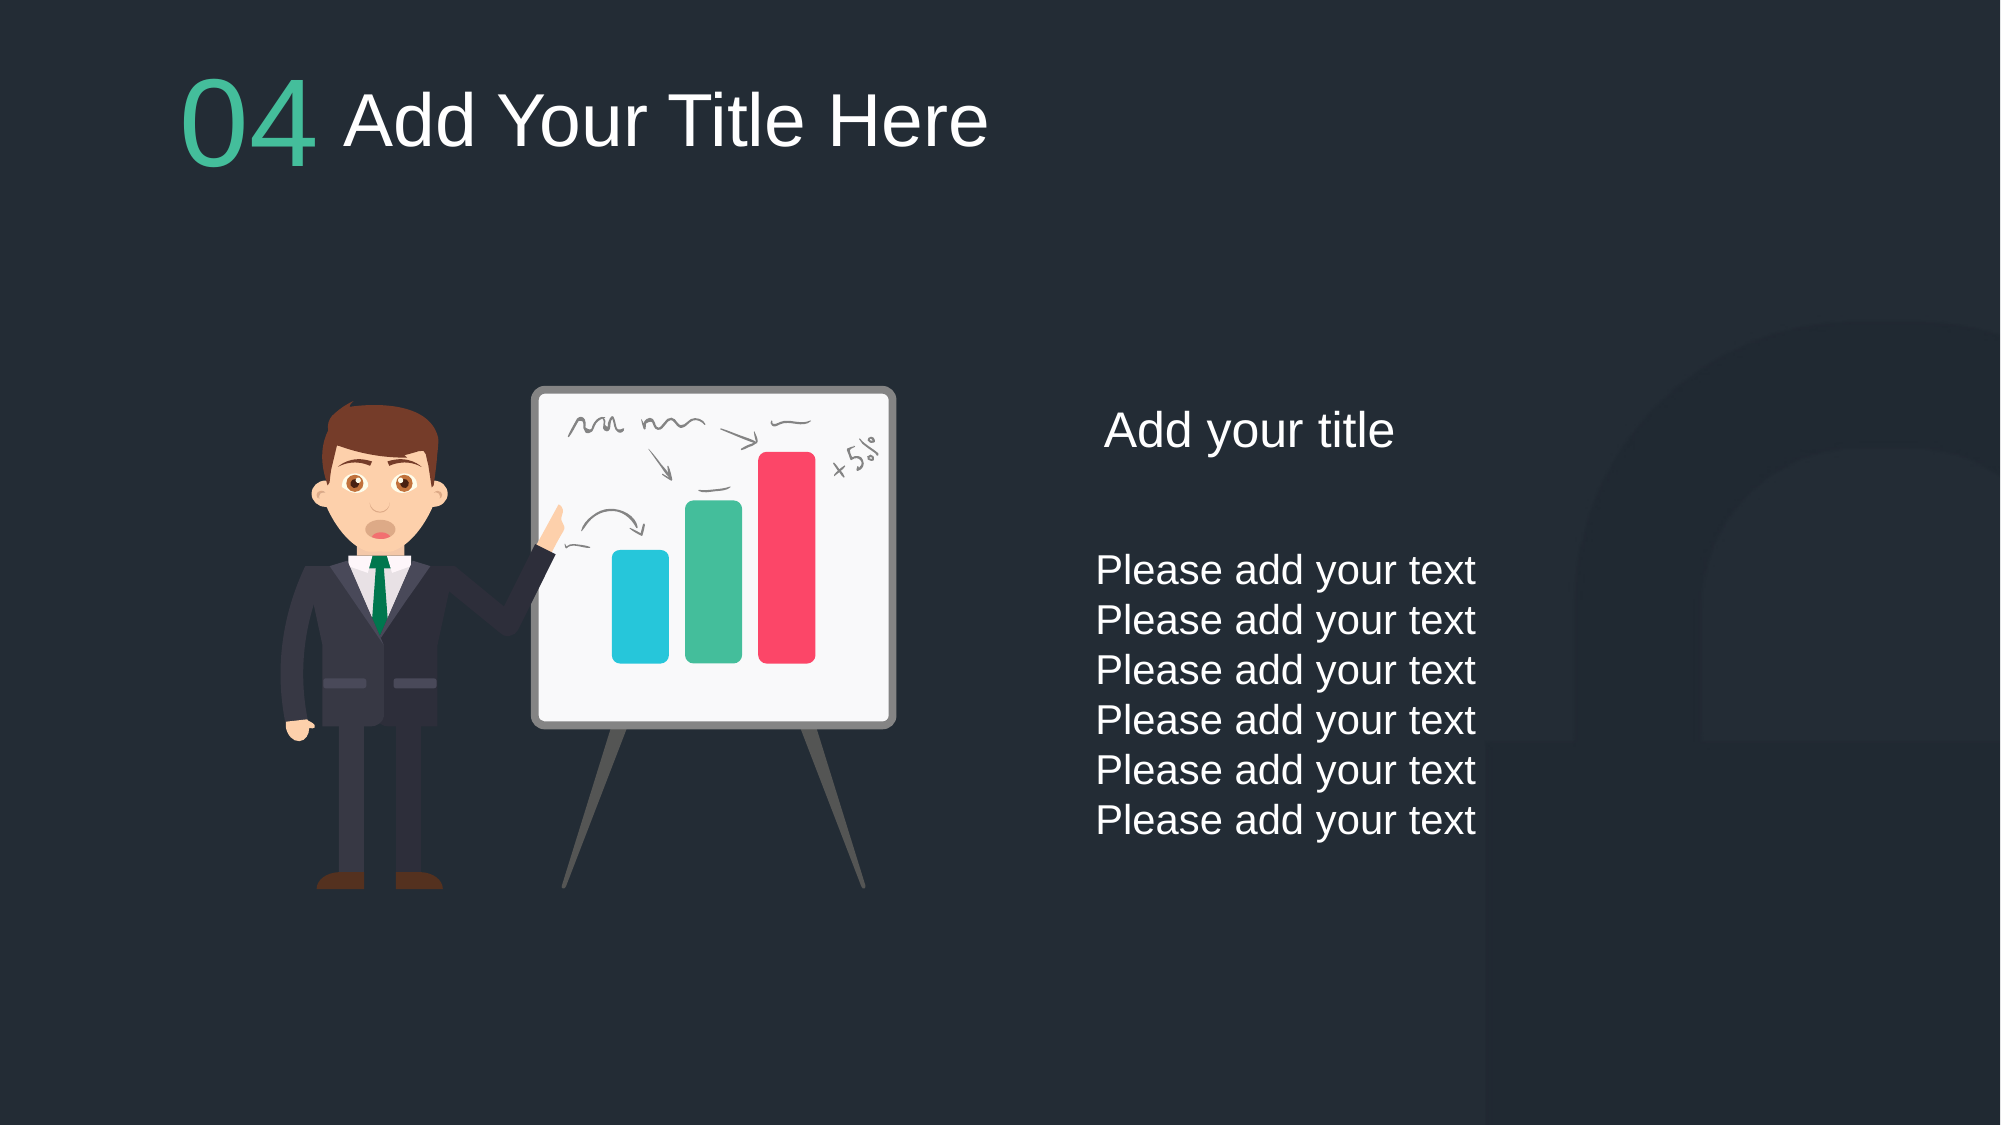

04
Add Your Title Here

Add your title
Please add your text
Please add your text
Please add your text
Please add your text
Please add your text
Please add your text